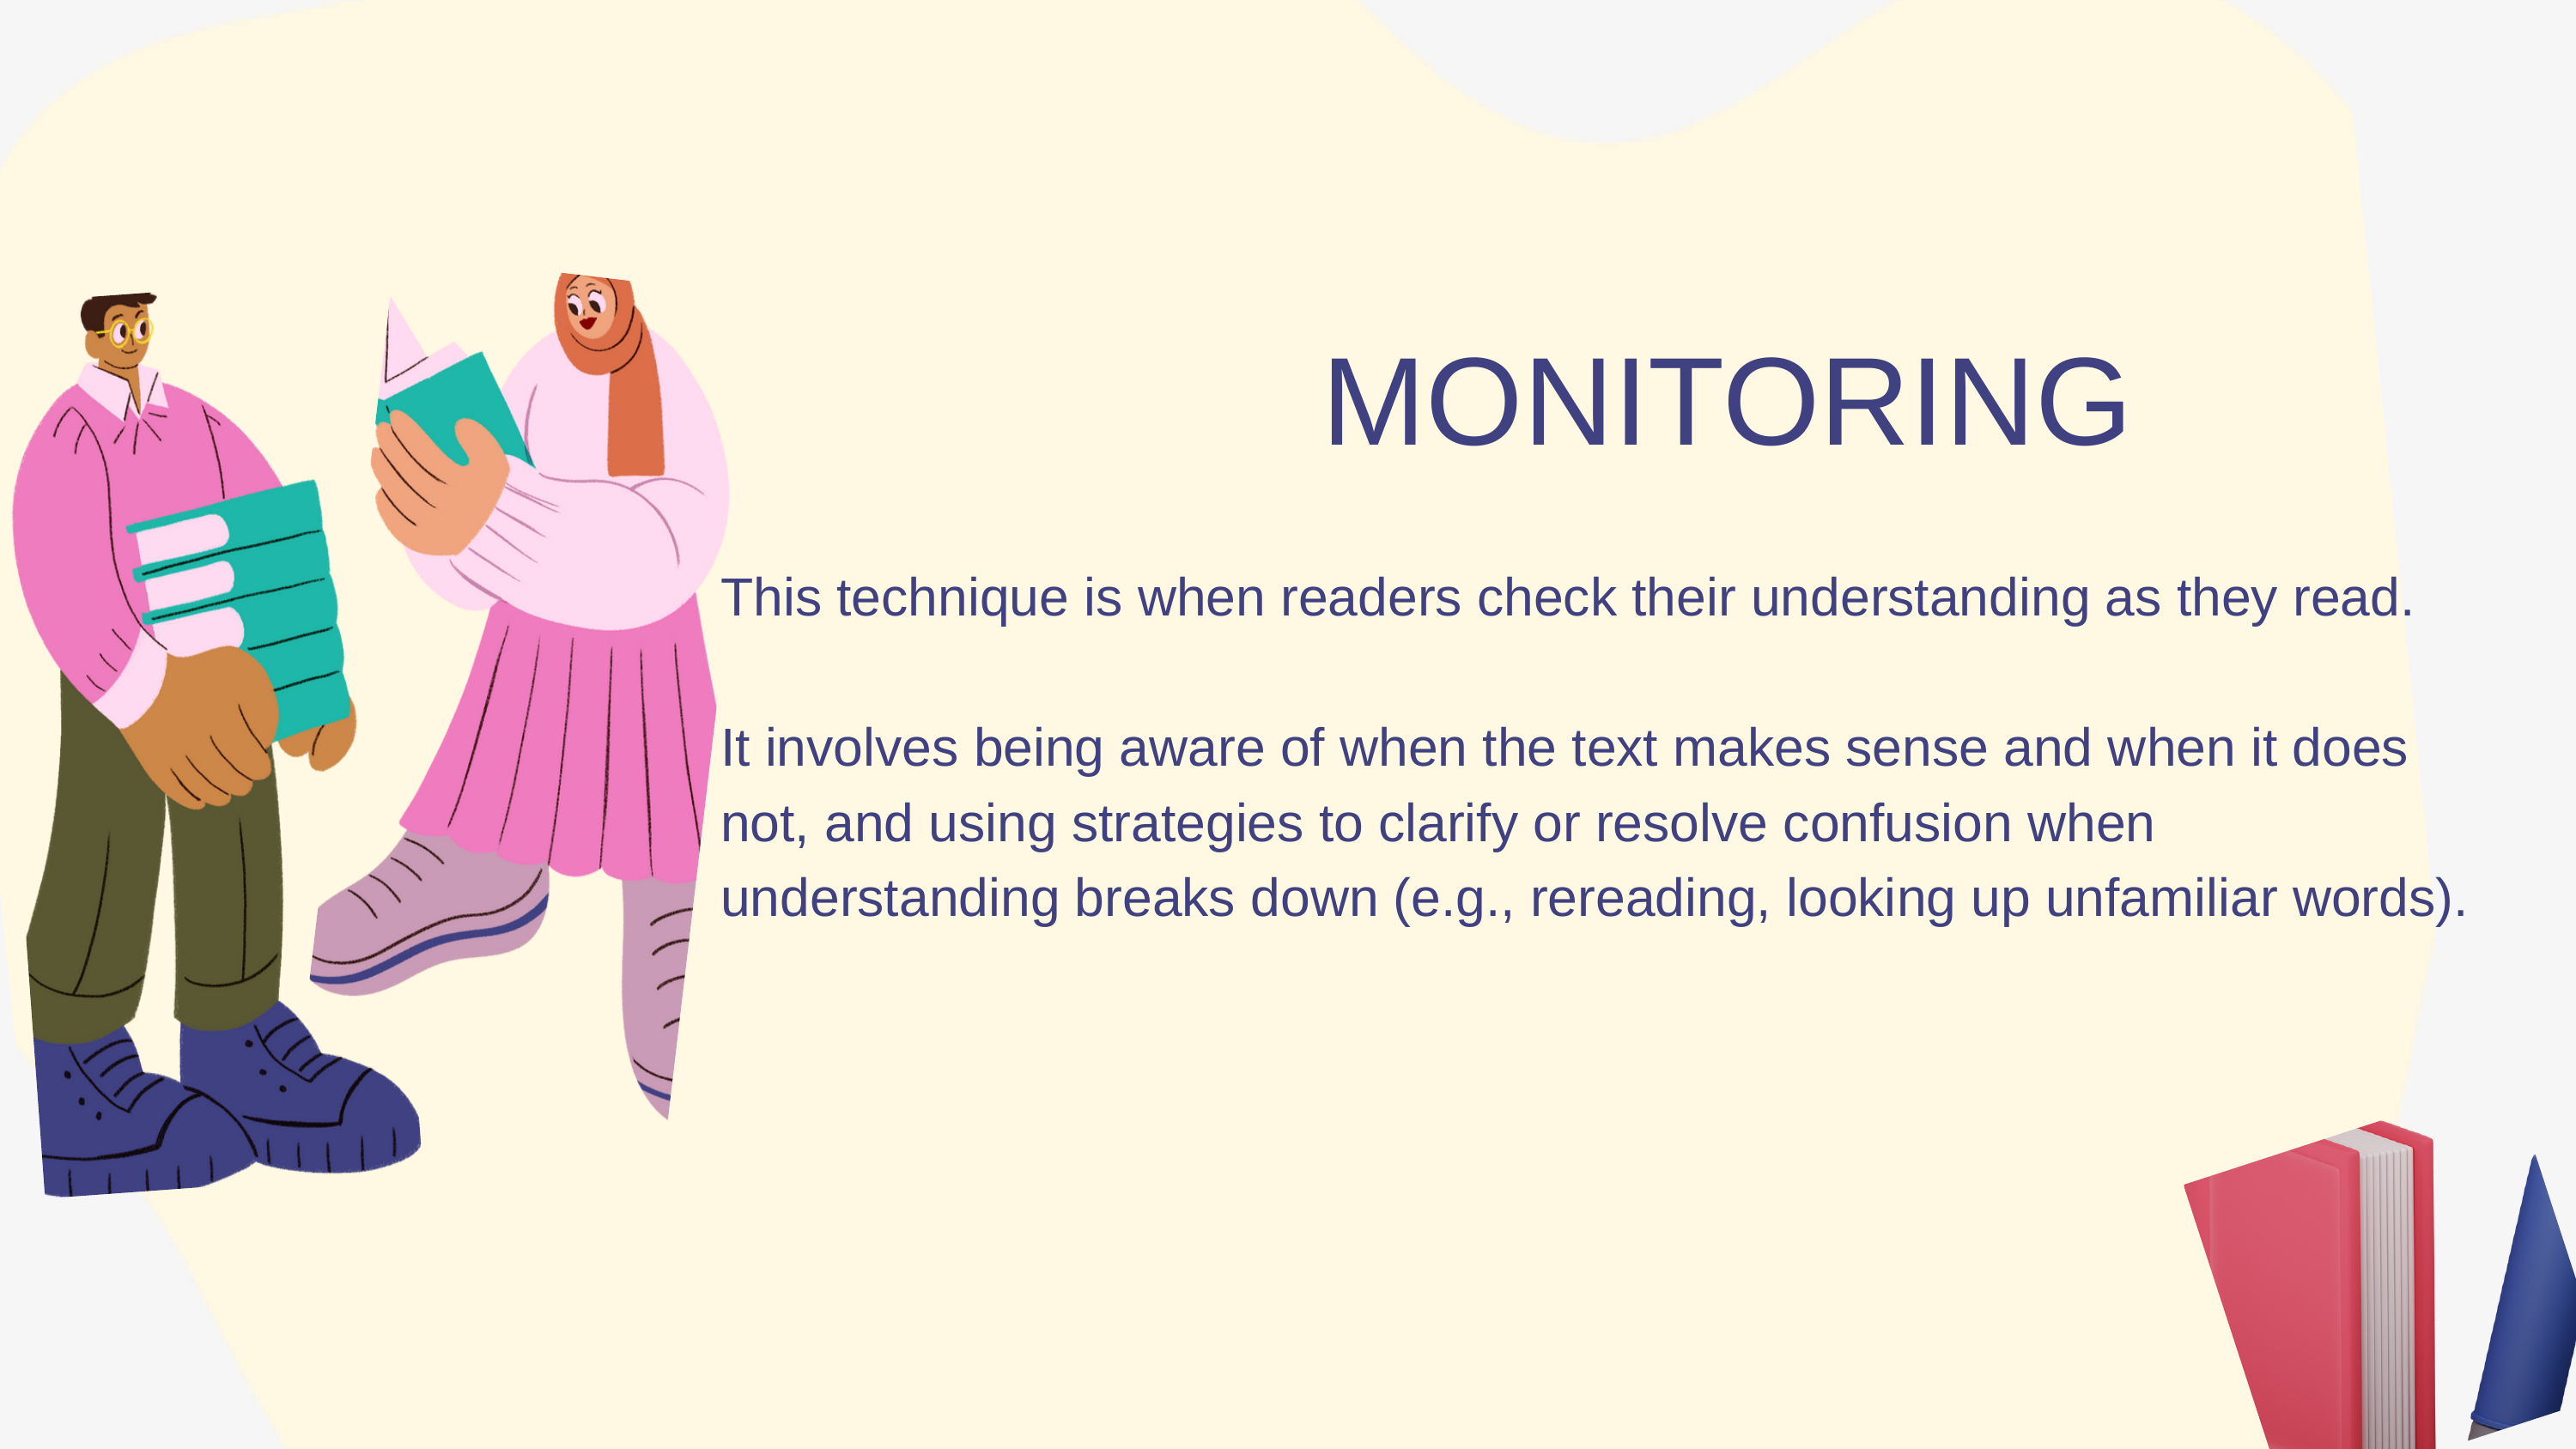

MONITORING
This technique is when readers check their understanding as they read.

It involves being aware of when the text makes sense and when it does not, and using strategies to clarify or resolve confusion when understanding breaks down (e.g., rereading, looking up unfamiliar words).